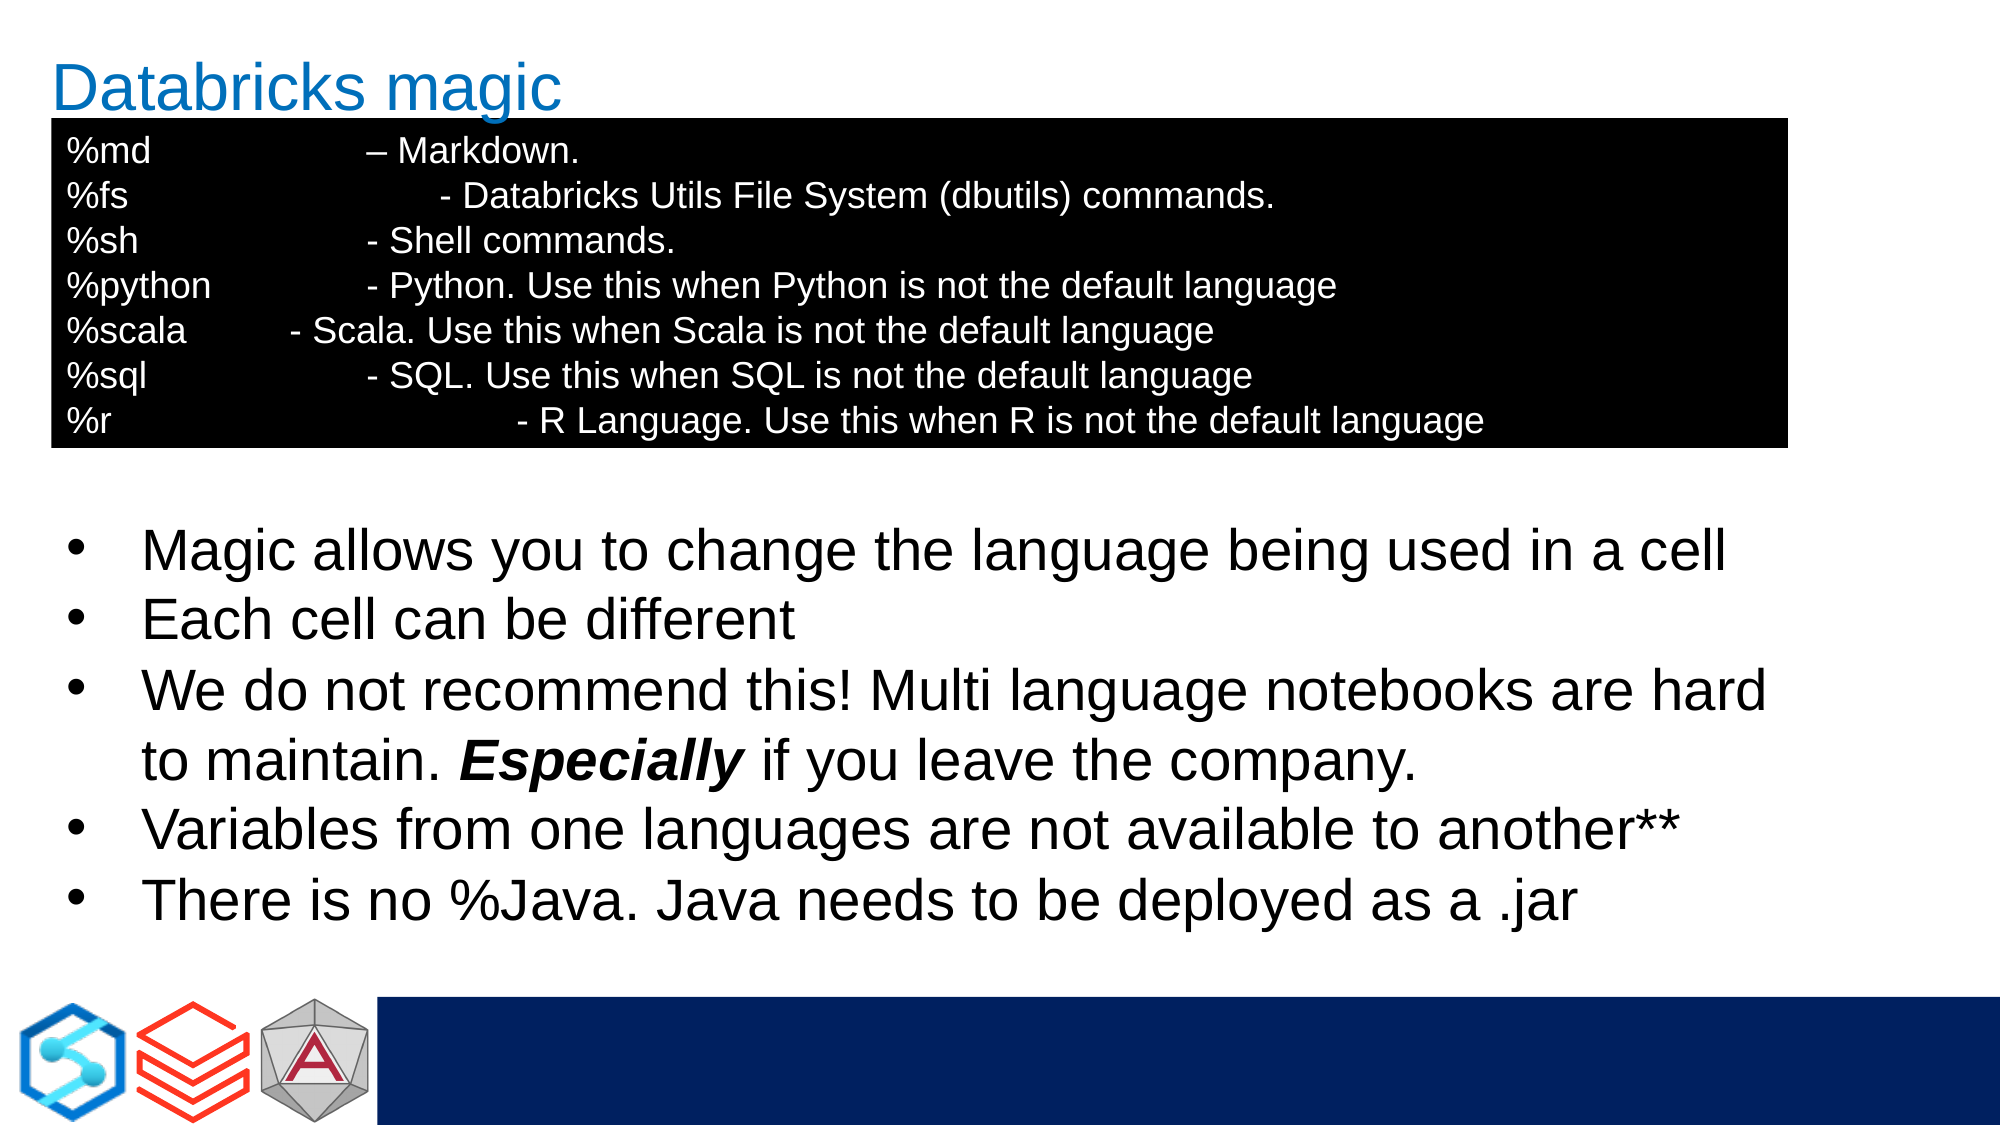

# Databricks magic
%md 		– Markdown.
%fs 		       - Databricks Utils File System (dbutils) commands.
%sh 		- Shell commands.
%python 	- Python. Use this when Python is not the default language
%scala 	       - Scala. Use this when Scala is not the default language
%sql 		- SQL. Use this when SQL is not the default language
%r 			- R Language. Use this when R is not the default language
Magic allows you to change the language being used in a cell
Each cell can be different
We do not recommend this! Multi language notebooks are hard to maintain. Especially if you leave the company.
Variables from one languages are not available to another**
There is no %Java. Java needs to be deployed as a .jar